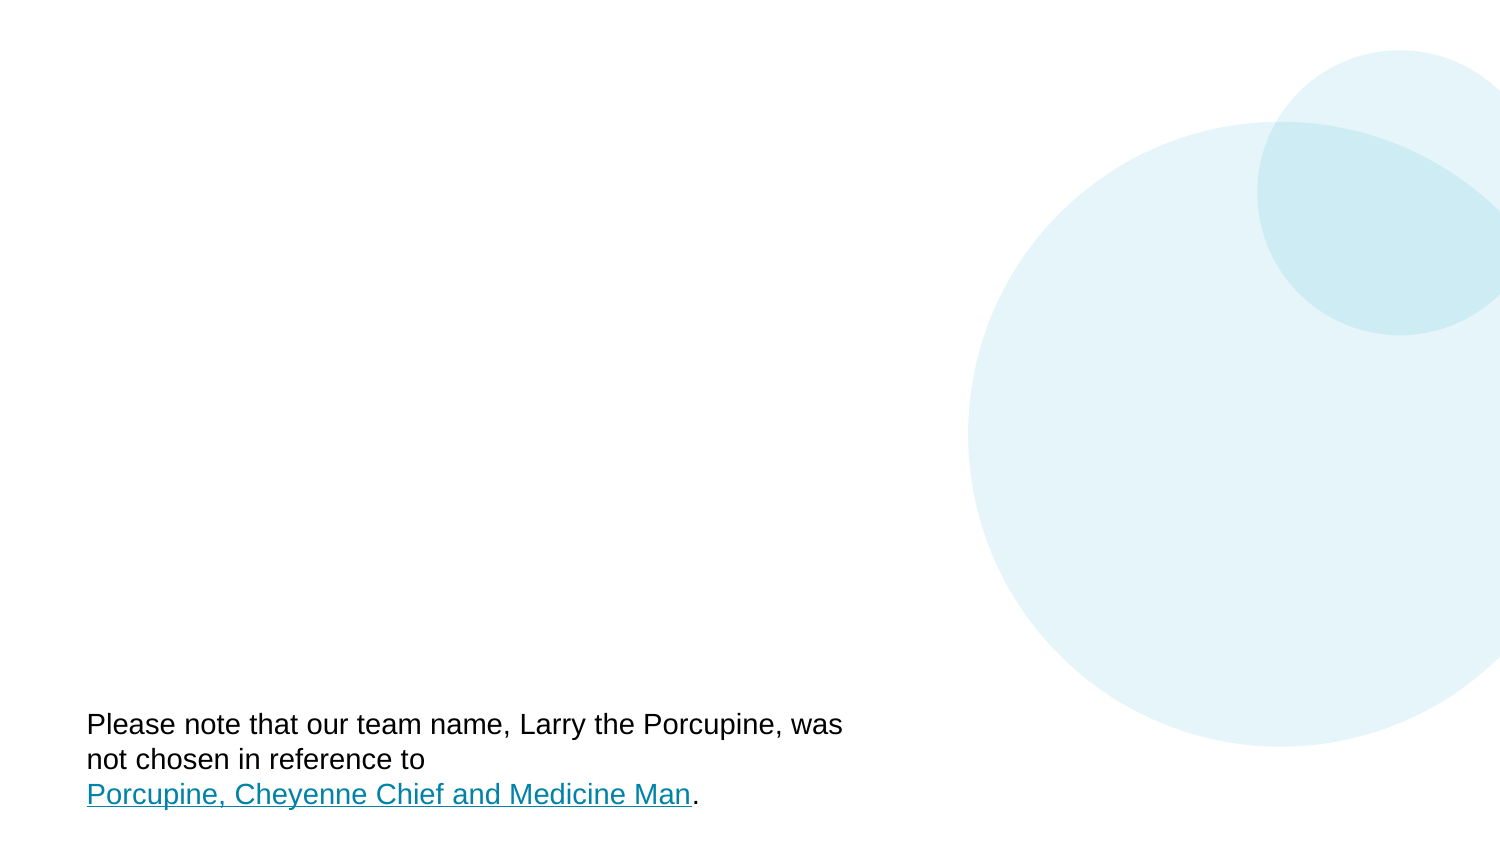

Please note that our team name, Larry the Porcupine, was not chosen in reference to Porcupine, Cheyenne Chief and Medicine Man.